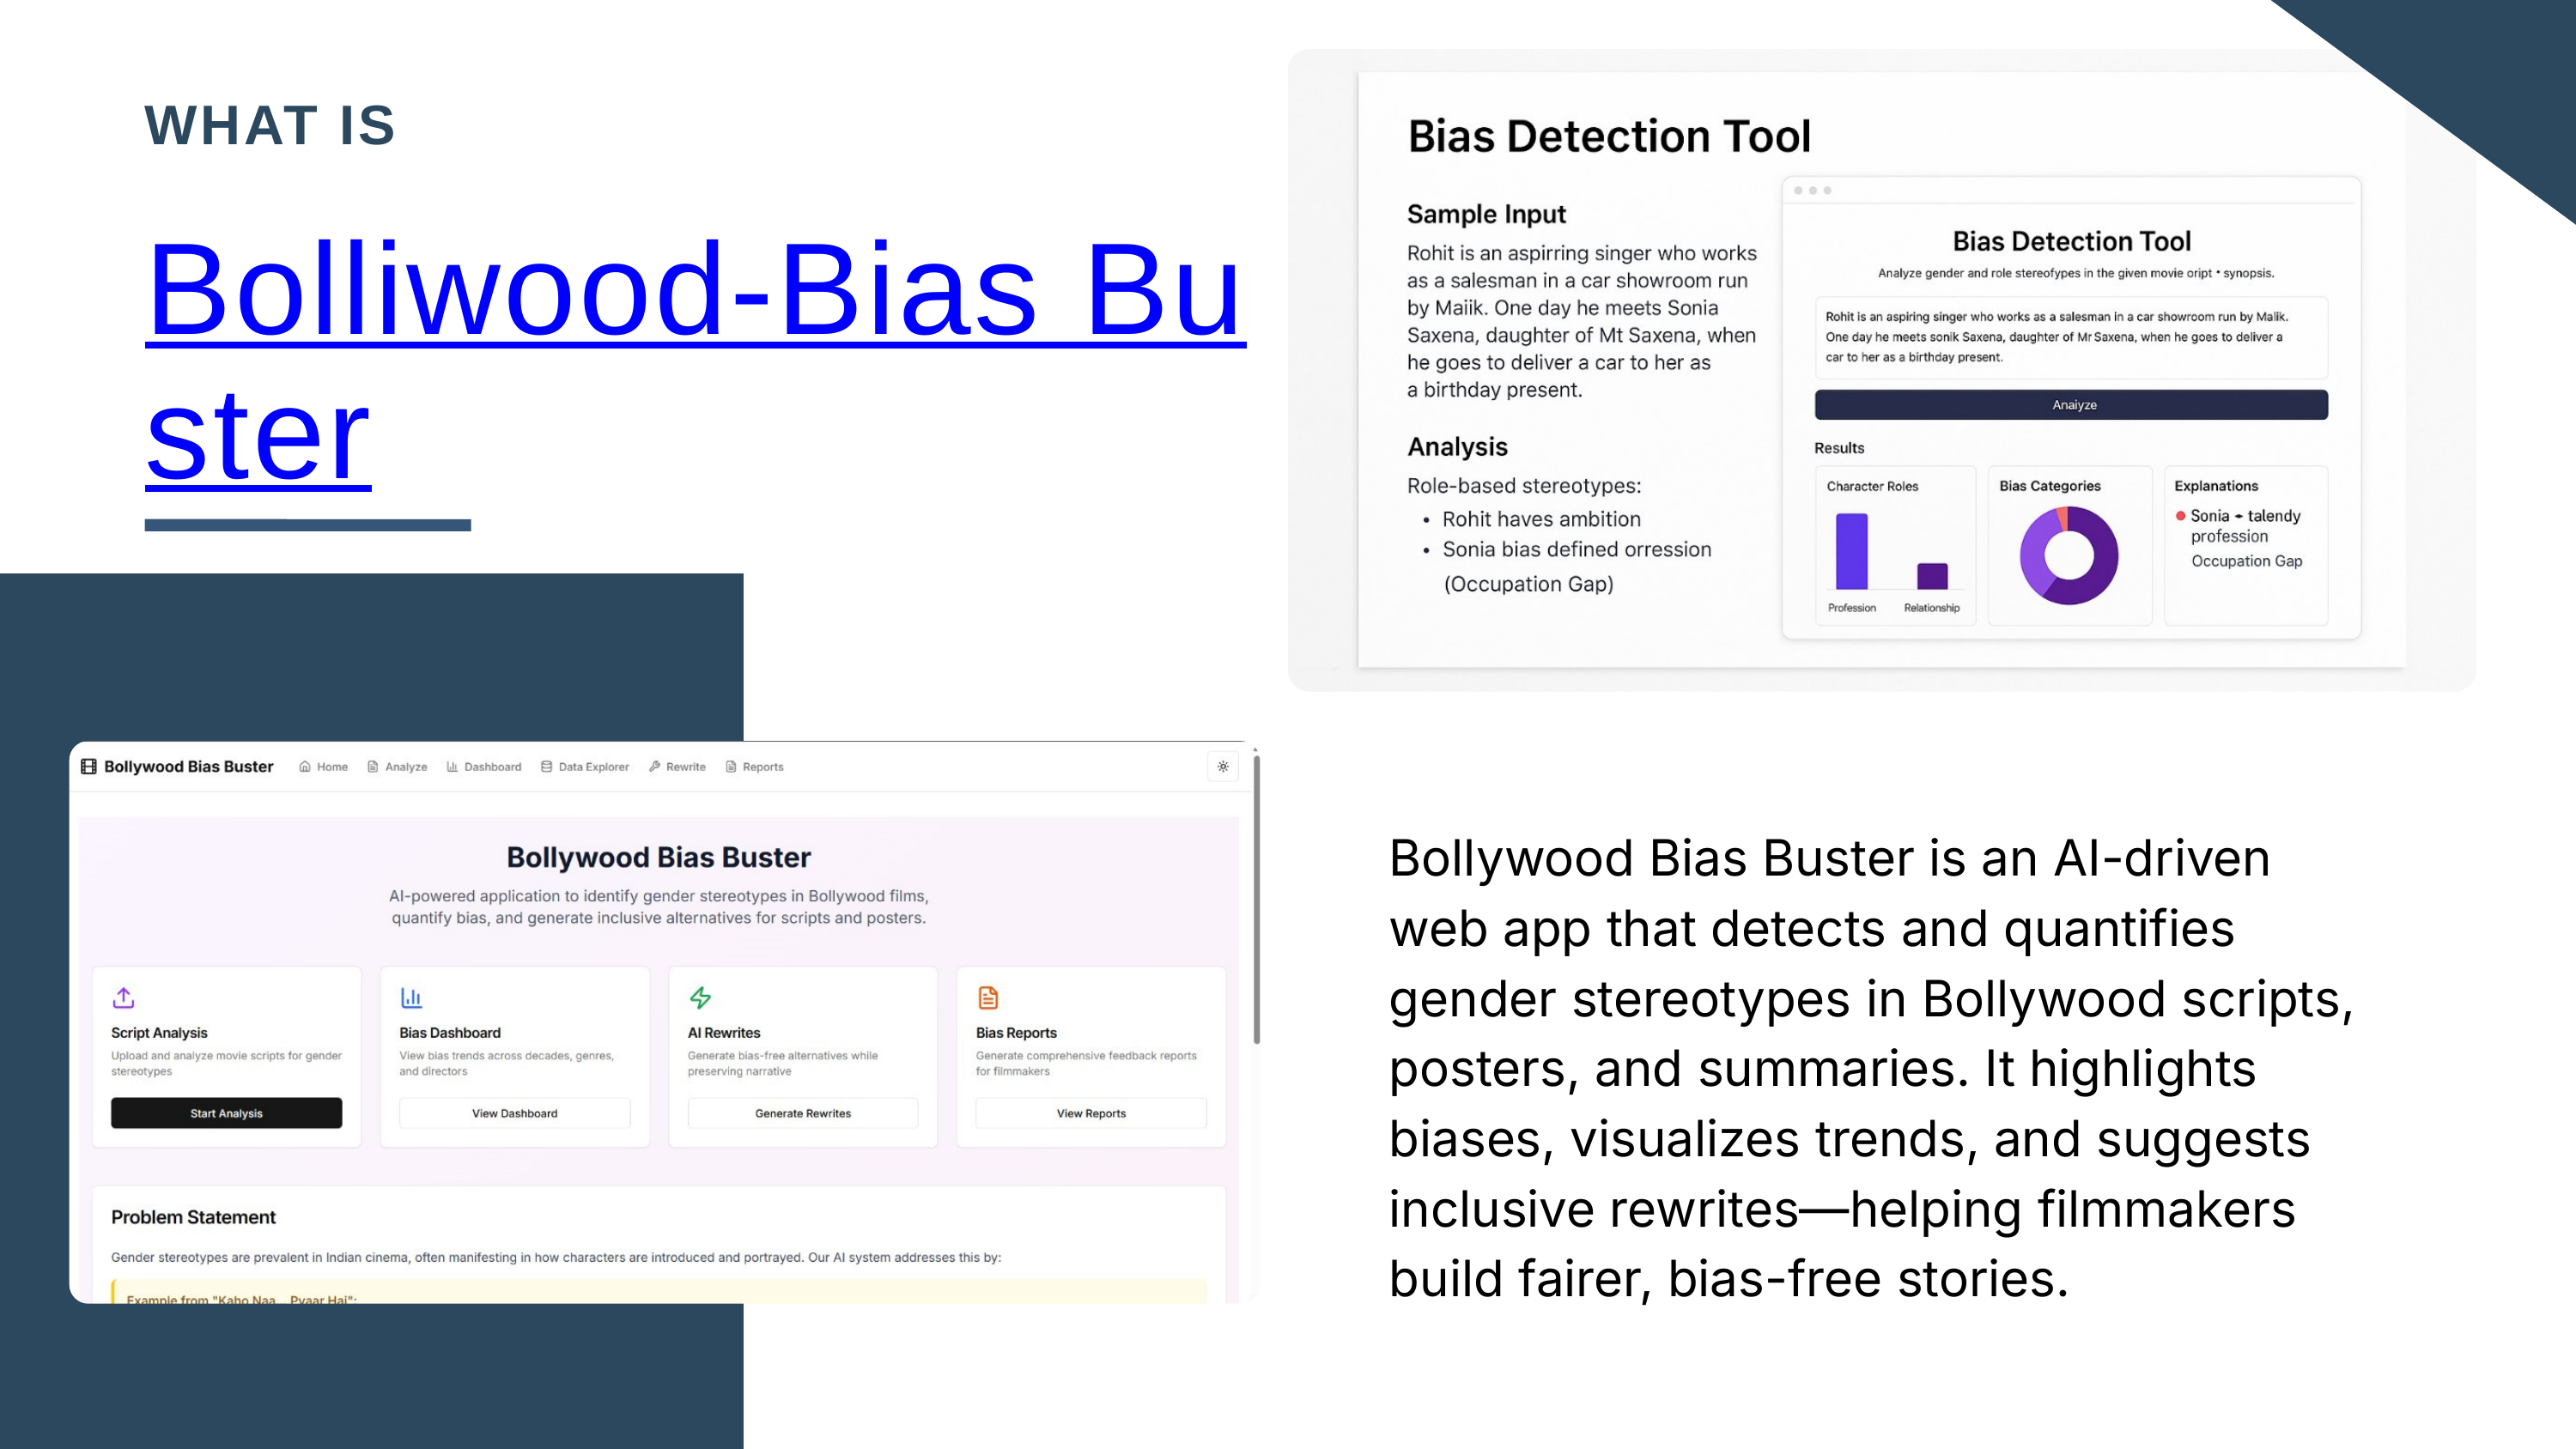

WHAT IS
Bolliwood-Bias Buster

Bollywood Bias Buster is an AI-driven web app that detects and quantifies gender stereotypes in Bollywood scripts, posters, and summaries. It highlights biases, visualizes trends, and suggests inclusive rewrites—helping filmmakers build fairer, bias-free stories.